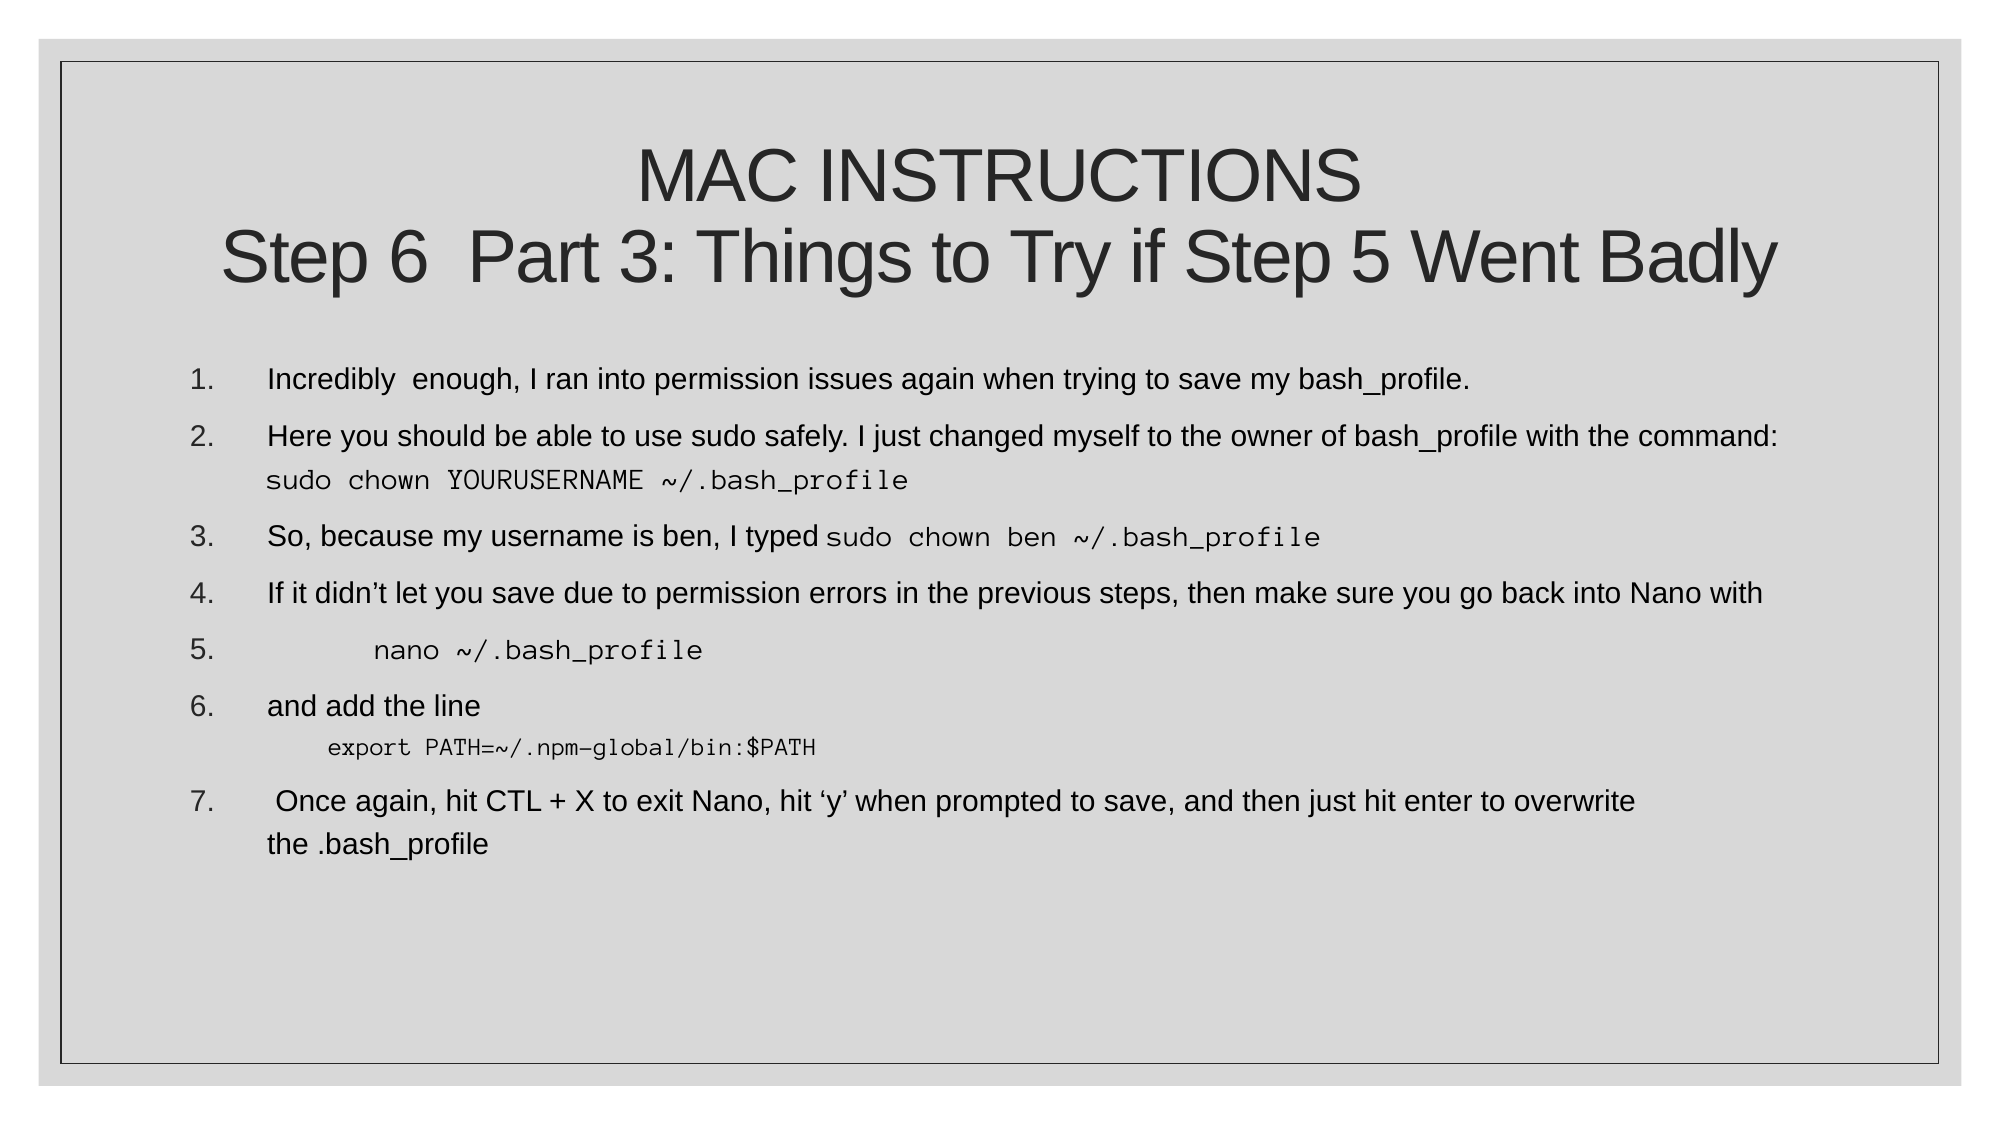

# MAC INSTRUCTIONS Step 6  Part 3: Things to Try if Step 5 Went Badly
Incredibly  enough, I ran into permission issues again when trying to save my bash_profile.
Here you should be able to use sudo safely. I just changed myself to the owner of bash_profile with the command: sudo chown YOURUSERNAME ~/.bash_profile
So, because my username is ben, I typed sudo chown ben ~/.bash_profile
If it didn’t let you save due to permission errors in the previous steps, then make sure you go back into Nano with
 					nano ~/.bash_profile
and add the line
				export PATH=~/.npm-global/bin:$PATH
 Once again, hit CTL + X to exit Nano, hit ‘y’ when prompted to save, and then just hit enter to overwrite the .bash_profile